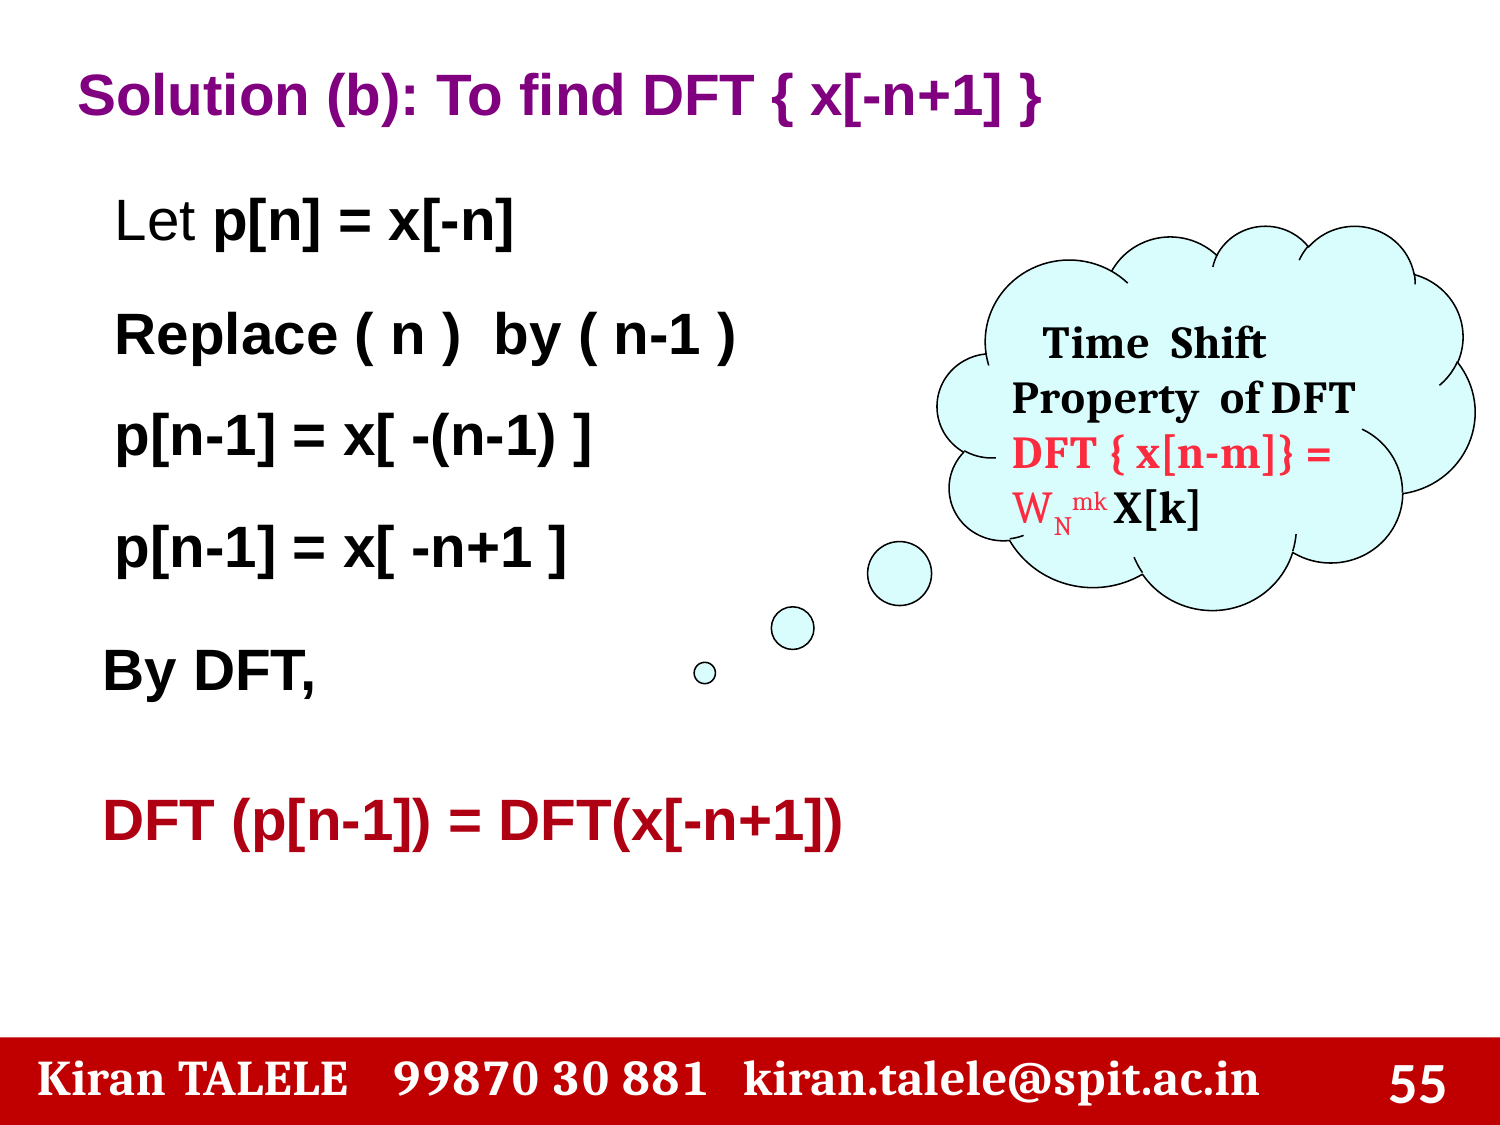

Solution (b): To find DFT { x[-n+1] }
Let p[n] = x[-n]

   Time  Shift   Property  of DFT
DFT { x[n-m]} = WNmk X[k]
Replace ( n )  by ( n-1 )
p[n-1] = x[ -(n-1) ]
p[n-1] = x[ -n+1 ]
By DFT,
DFT (p[n-1]) = DFT(x[-n+1])
  Kiran TALELE    99870 30 881   kiran.talele@spit.ac.in
55